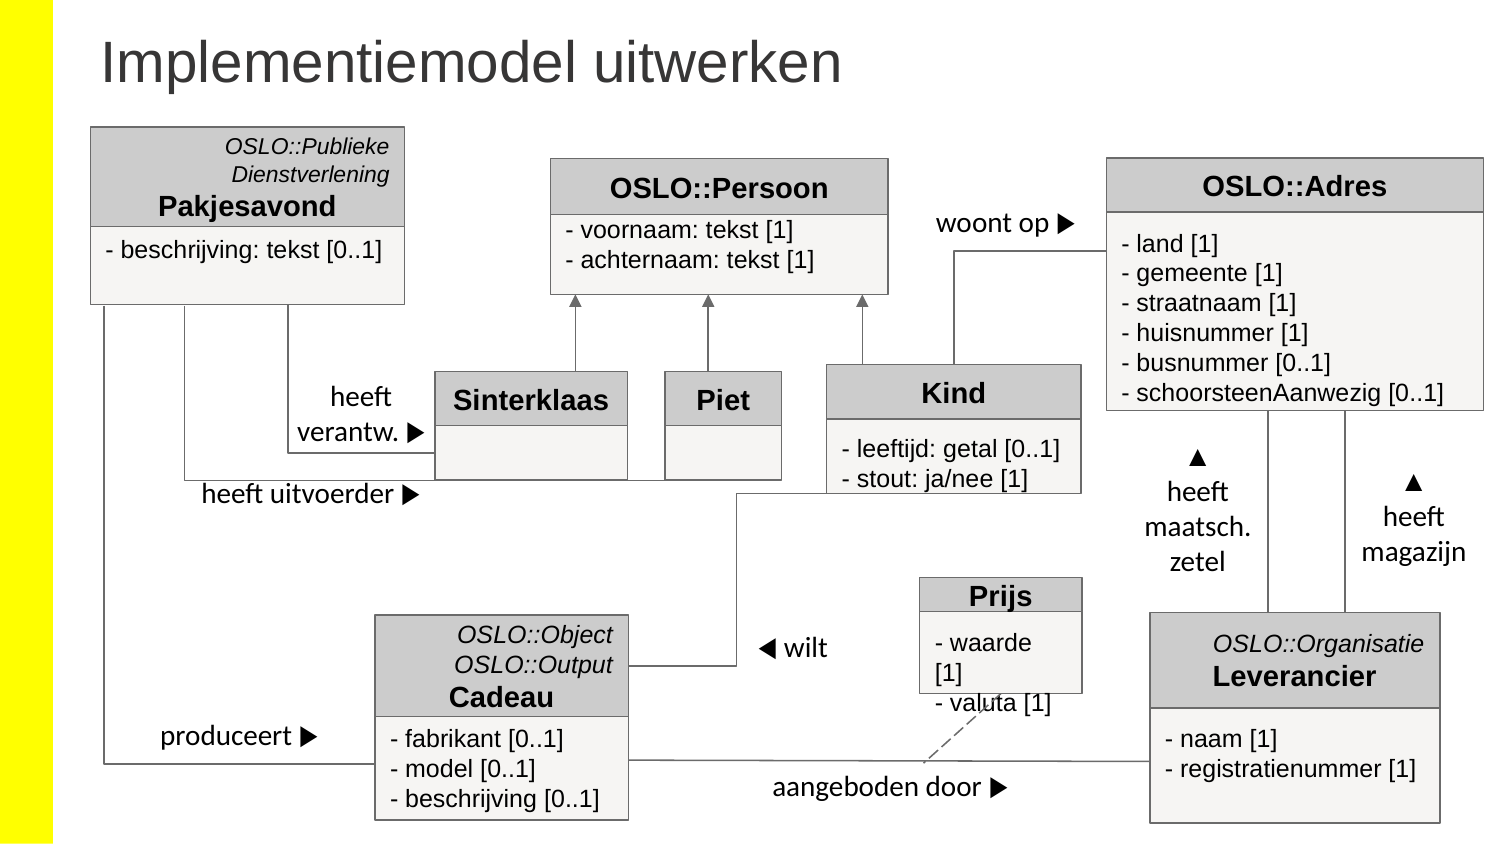

# Implementiemodel uitwerken
OSLO::Publieke Dienstverlening
Pakjesavond
- beschrijving: tekst [0..1]

OSLO::Adres
- land [1]
- gemeente [1]
- straatnaam [1]
- huisnummer [1]
- busnummer [0..1]
- schoorsteenAanwezig [0..1]

OSLO::Persoon
- voornaam: tekst [1]
- achternaam: tekst [1]

woont op ▶
heeft
verantw. ▶
Kind
- leeftijd: getal [0..1]
- stout: ja/nee [1]

Piet

Sinterklaas

▲
heeft maatsch.
zetel
▲
heeft magazijn
heeft uitvoerder ▶
Prijs
- waarde [1]
- valuta [1]

OSLO::Organisatie
Leverancier
- naam [1]
- registratienummer [1]

◀ wilt
OSLO::Object
OSLO::Output
Cadeau
- fabrikant [0..1]
- model [0..1]
- beschrijving [0..1]

produceert ▶
aangeboden door ▶